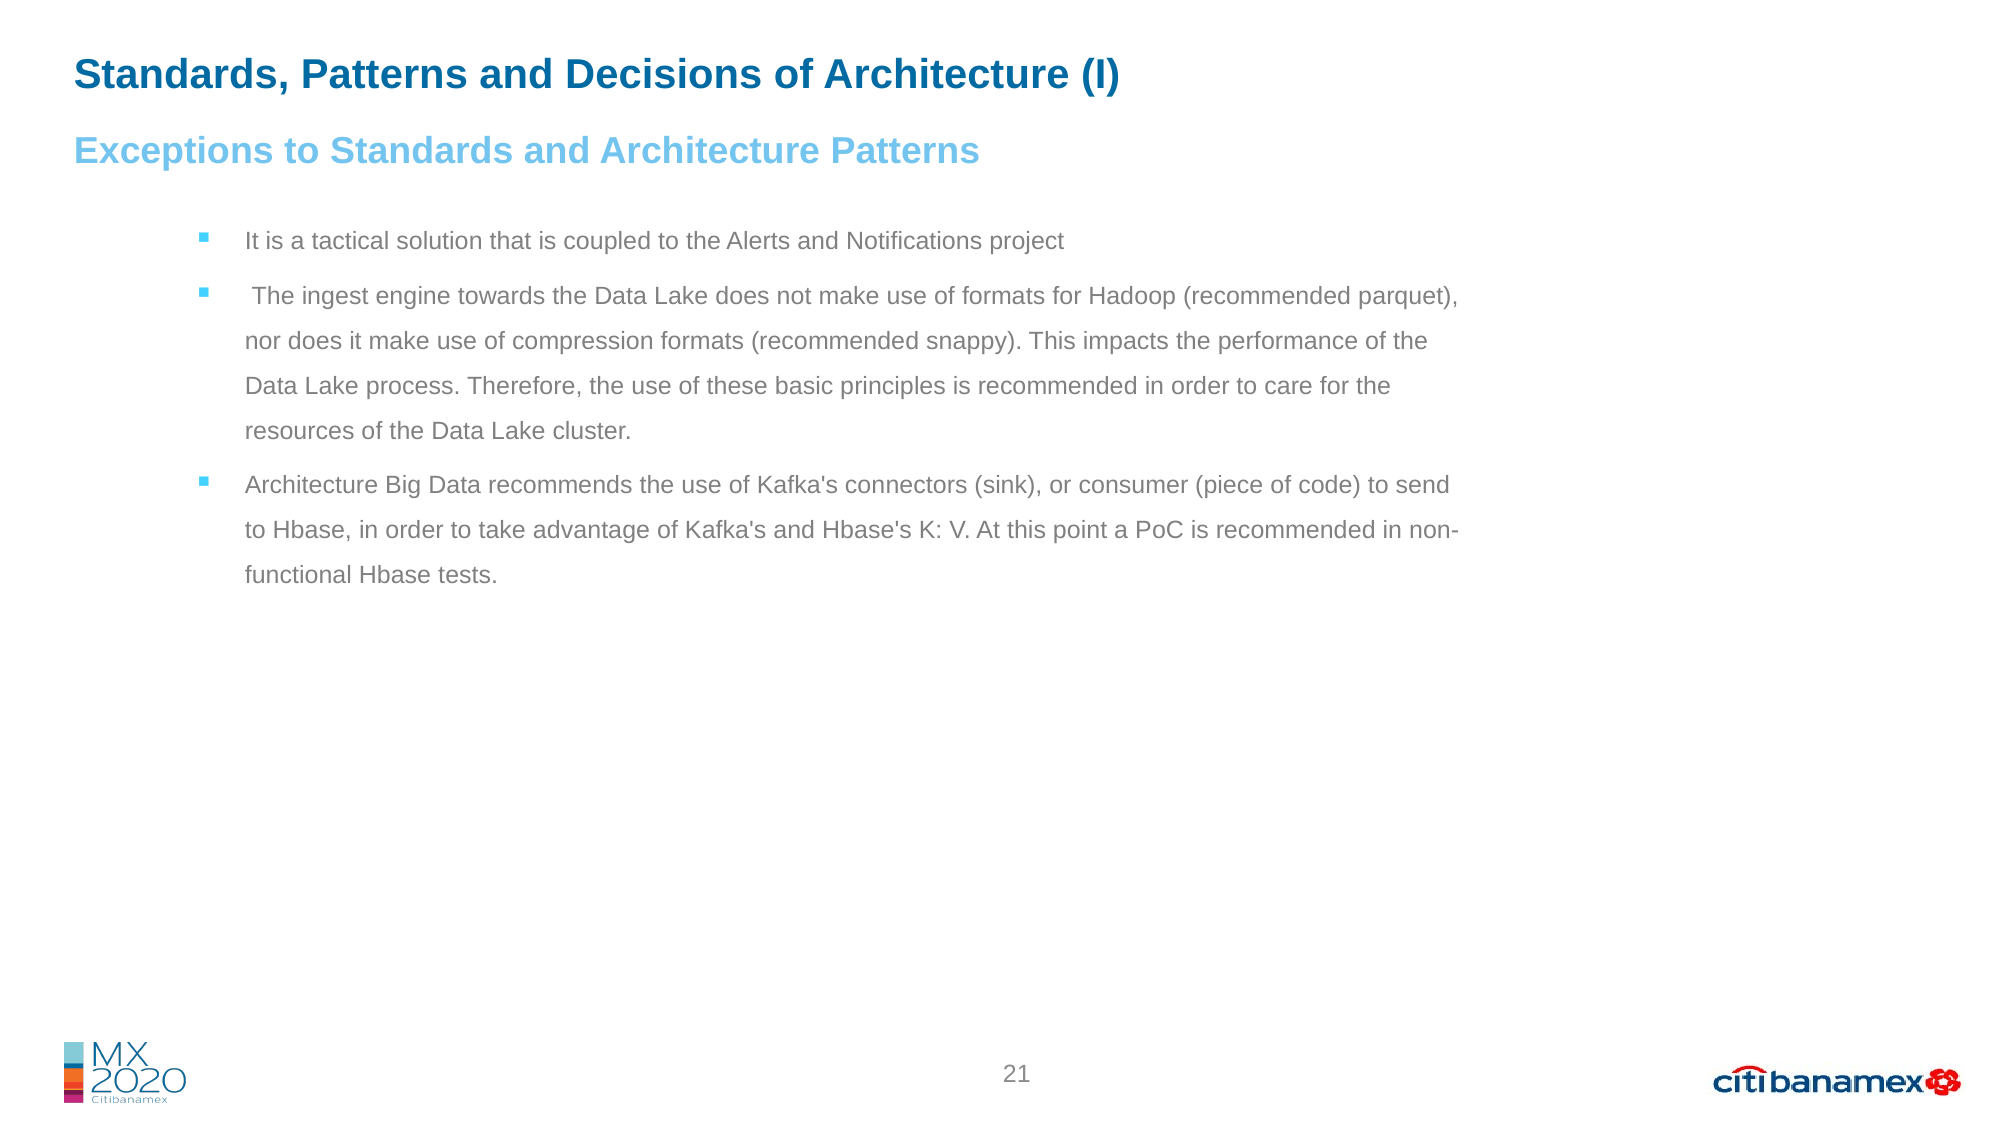

Standards, Patterns and Decisions of Architecture (I)
Exceptions to Standards and Architecture Patterns
It is a tactical solution that is coupled to the Alerts and Notifications project
 The ingest engine towards the Data Lake does not make use of formats for Hadoop (recommended parquet), nor does it make use of compression formats (recommended snappy). This impacts the performance of the Data Lake process. Therefore, the use of these basic principles is recommended in order to care for the resources of the Data Lake cluster.
Architecture Big Data recommends the use of Kafka's connectors (sink), or consumer (piece of code) to send to Hbase, in order to take advantage of Kafka's and Hbase's K: V. At this point a PoC is recommended in non-functional Hbase tests.